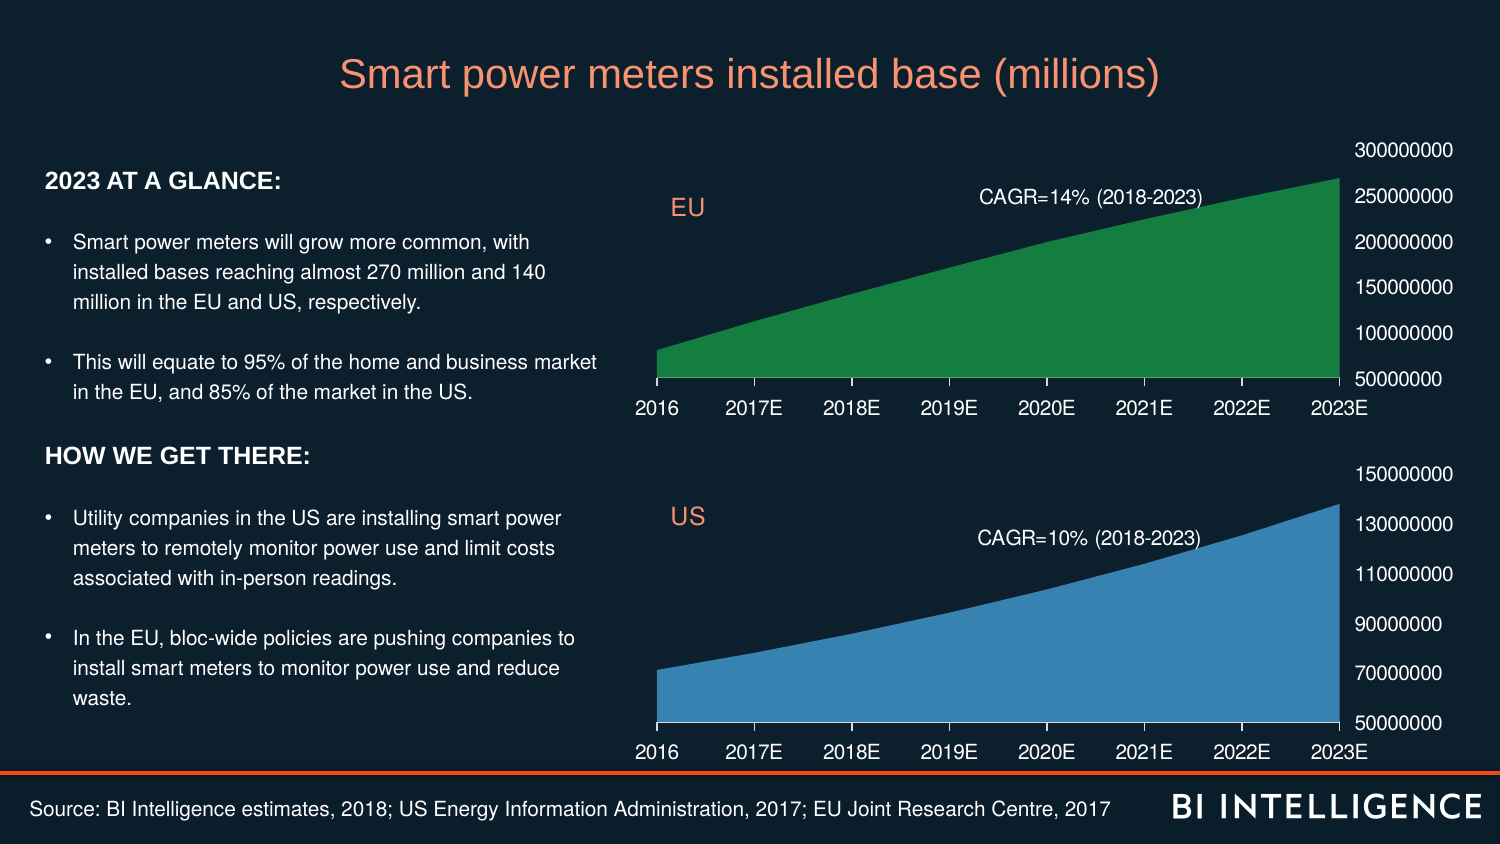

Smart power meters installed base (millions)

### Chart

| Category | Smart energy meters in EU |
|---|---|
| 2016 | 80000000.0 |
| 2017E | 111612359.947968 |
| 2018E | 141553165.314057 |
| 2019E | 170397877.001702 |
| 2020E | 198450357.417957 |
| 2021E | 223399932.90876 |
| 2022E | 246714740.29148 |
| 2023E | 268509248.017974 |
2023 AT A GLANCE:

Smart power meters will grow more common, with installed bases reaching almost 270 million and 140 million in the EU and US, respectively.

This will equate to 95% of the home and business market in the EU, and 85% of the market in the US.

HOW WE GET THERE:

Utility companies in the US are installing smart power meters to remotely monitor power use and limit costs associated with in-person readings.

In the EU, bloc-wide policies are pushing companies to install smart meters to monitor power use and reduce waste.

### Chart

| Category | Smart energy meters in US |
|---|---|
| 2016 | 70823466.0 |
| 2017E | 77773175.4545983 |
| 2018E | 85444361.6166217 |
| 2019E | 93915831.9348532 |
| 2020E | 103275411.911573 |
| 2021E | 113621022.344142 |
| 2022E | 125061890.495547 |
| 2023E | 137719912.479958 |
Source: BI Intelligence estimates, 2018; US Energy Information Administration, 2017; EU Joint Research Centre, 2017